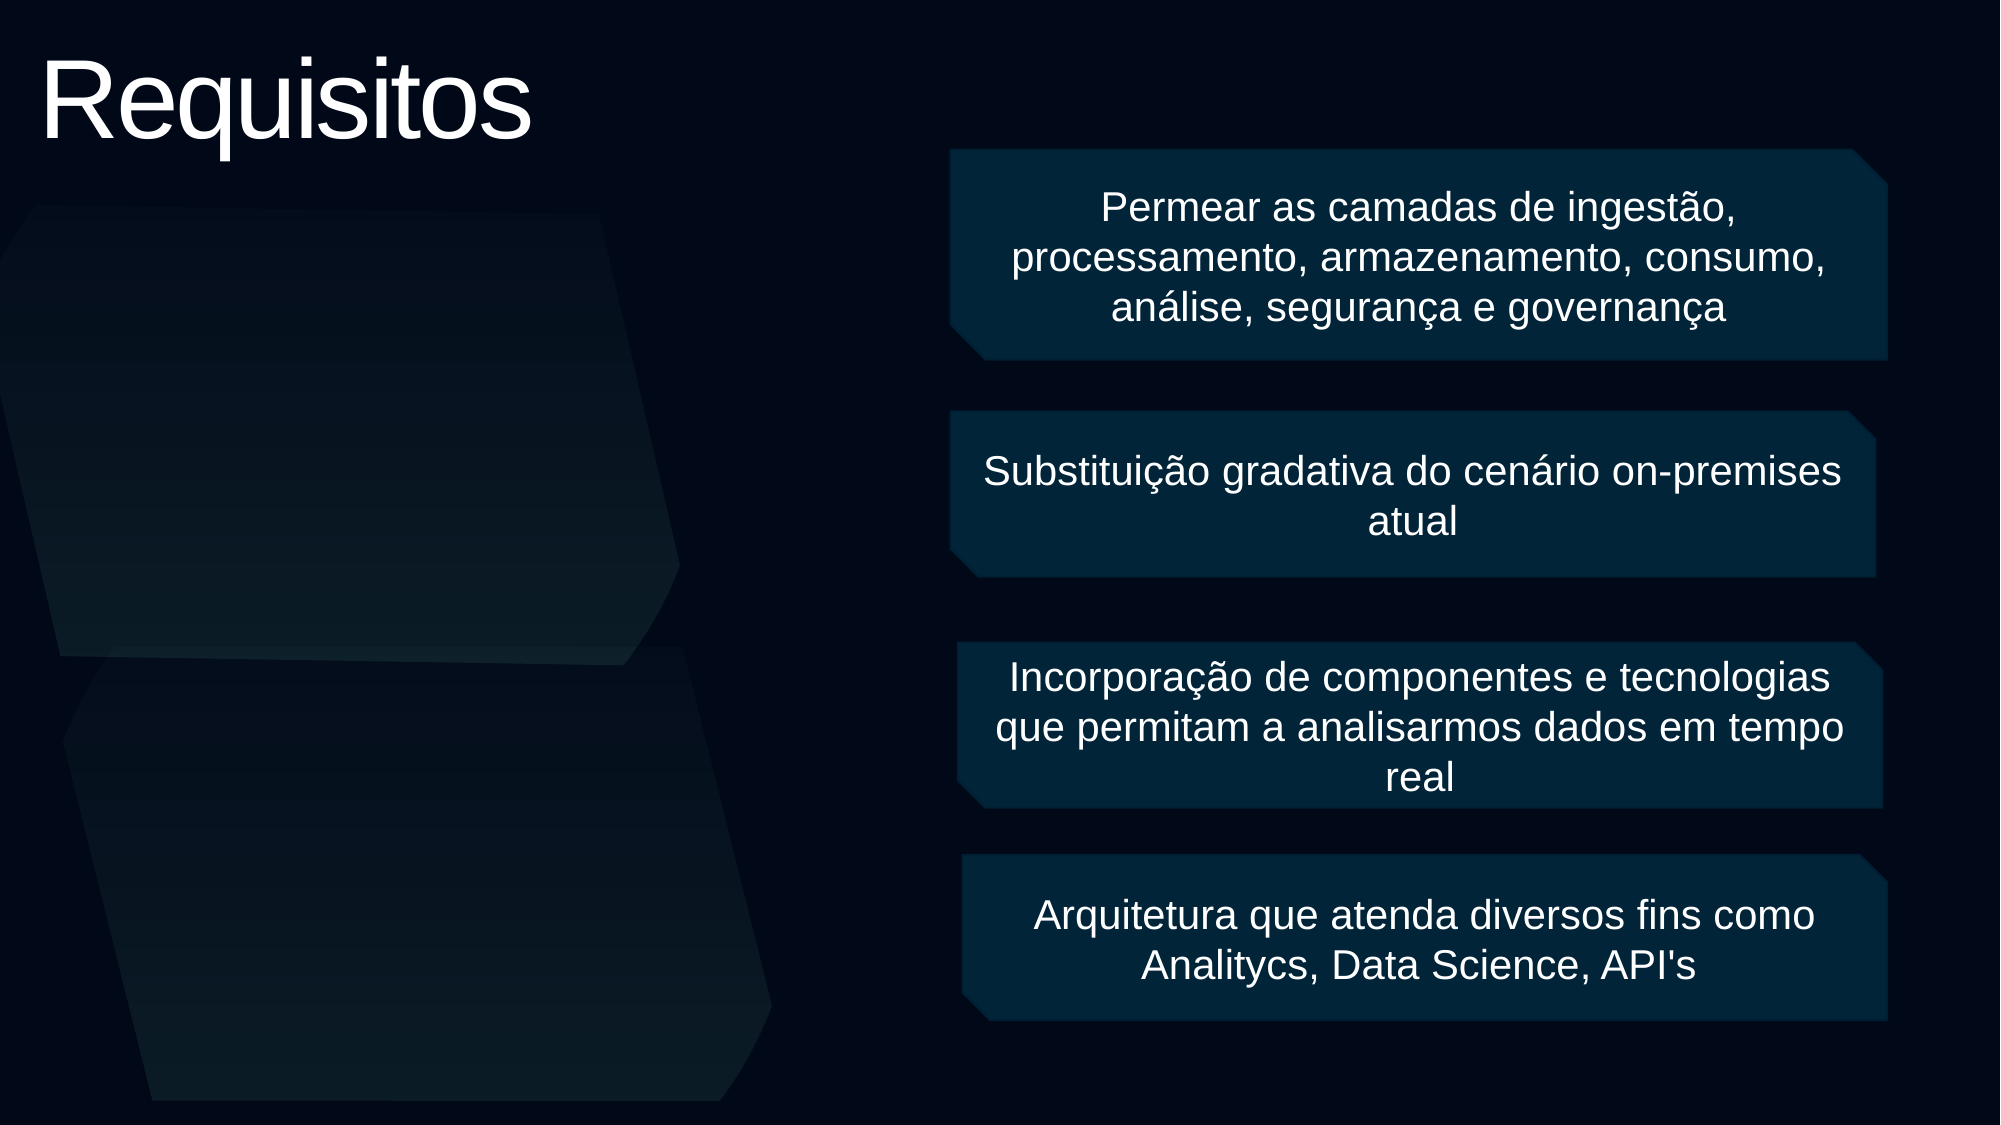

Requisitos

Permear as camadas de ingestão, processamento, armazenamento, consumo, análise, segurança e governança
Substituição gradativa do cenário on-premises atual

Incorporação de componentes e tecnologias que permitam a analisarmos dados em tempo real
Arquitetura que atenda diversos fins como Analitycs, Data Science, API's